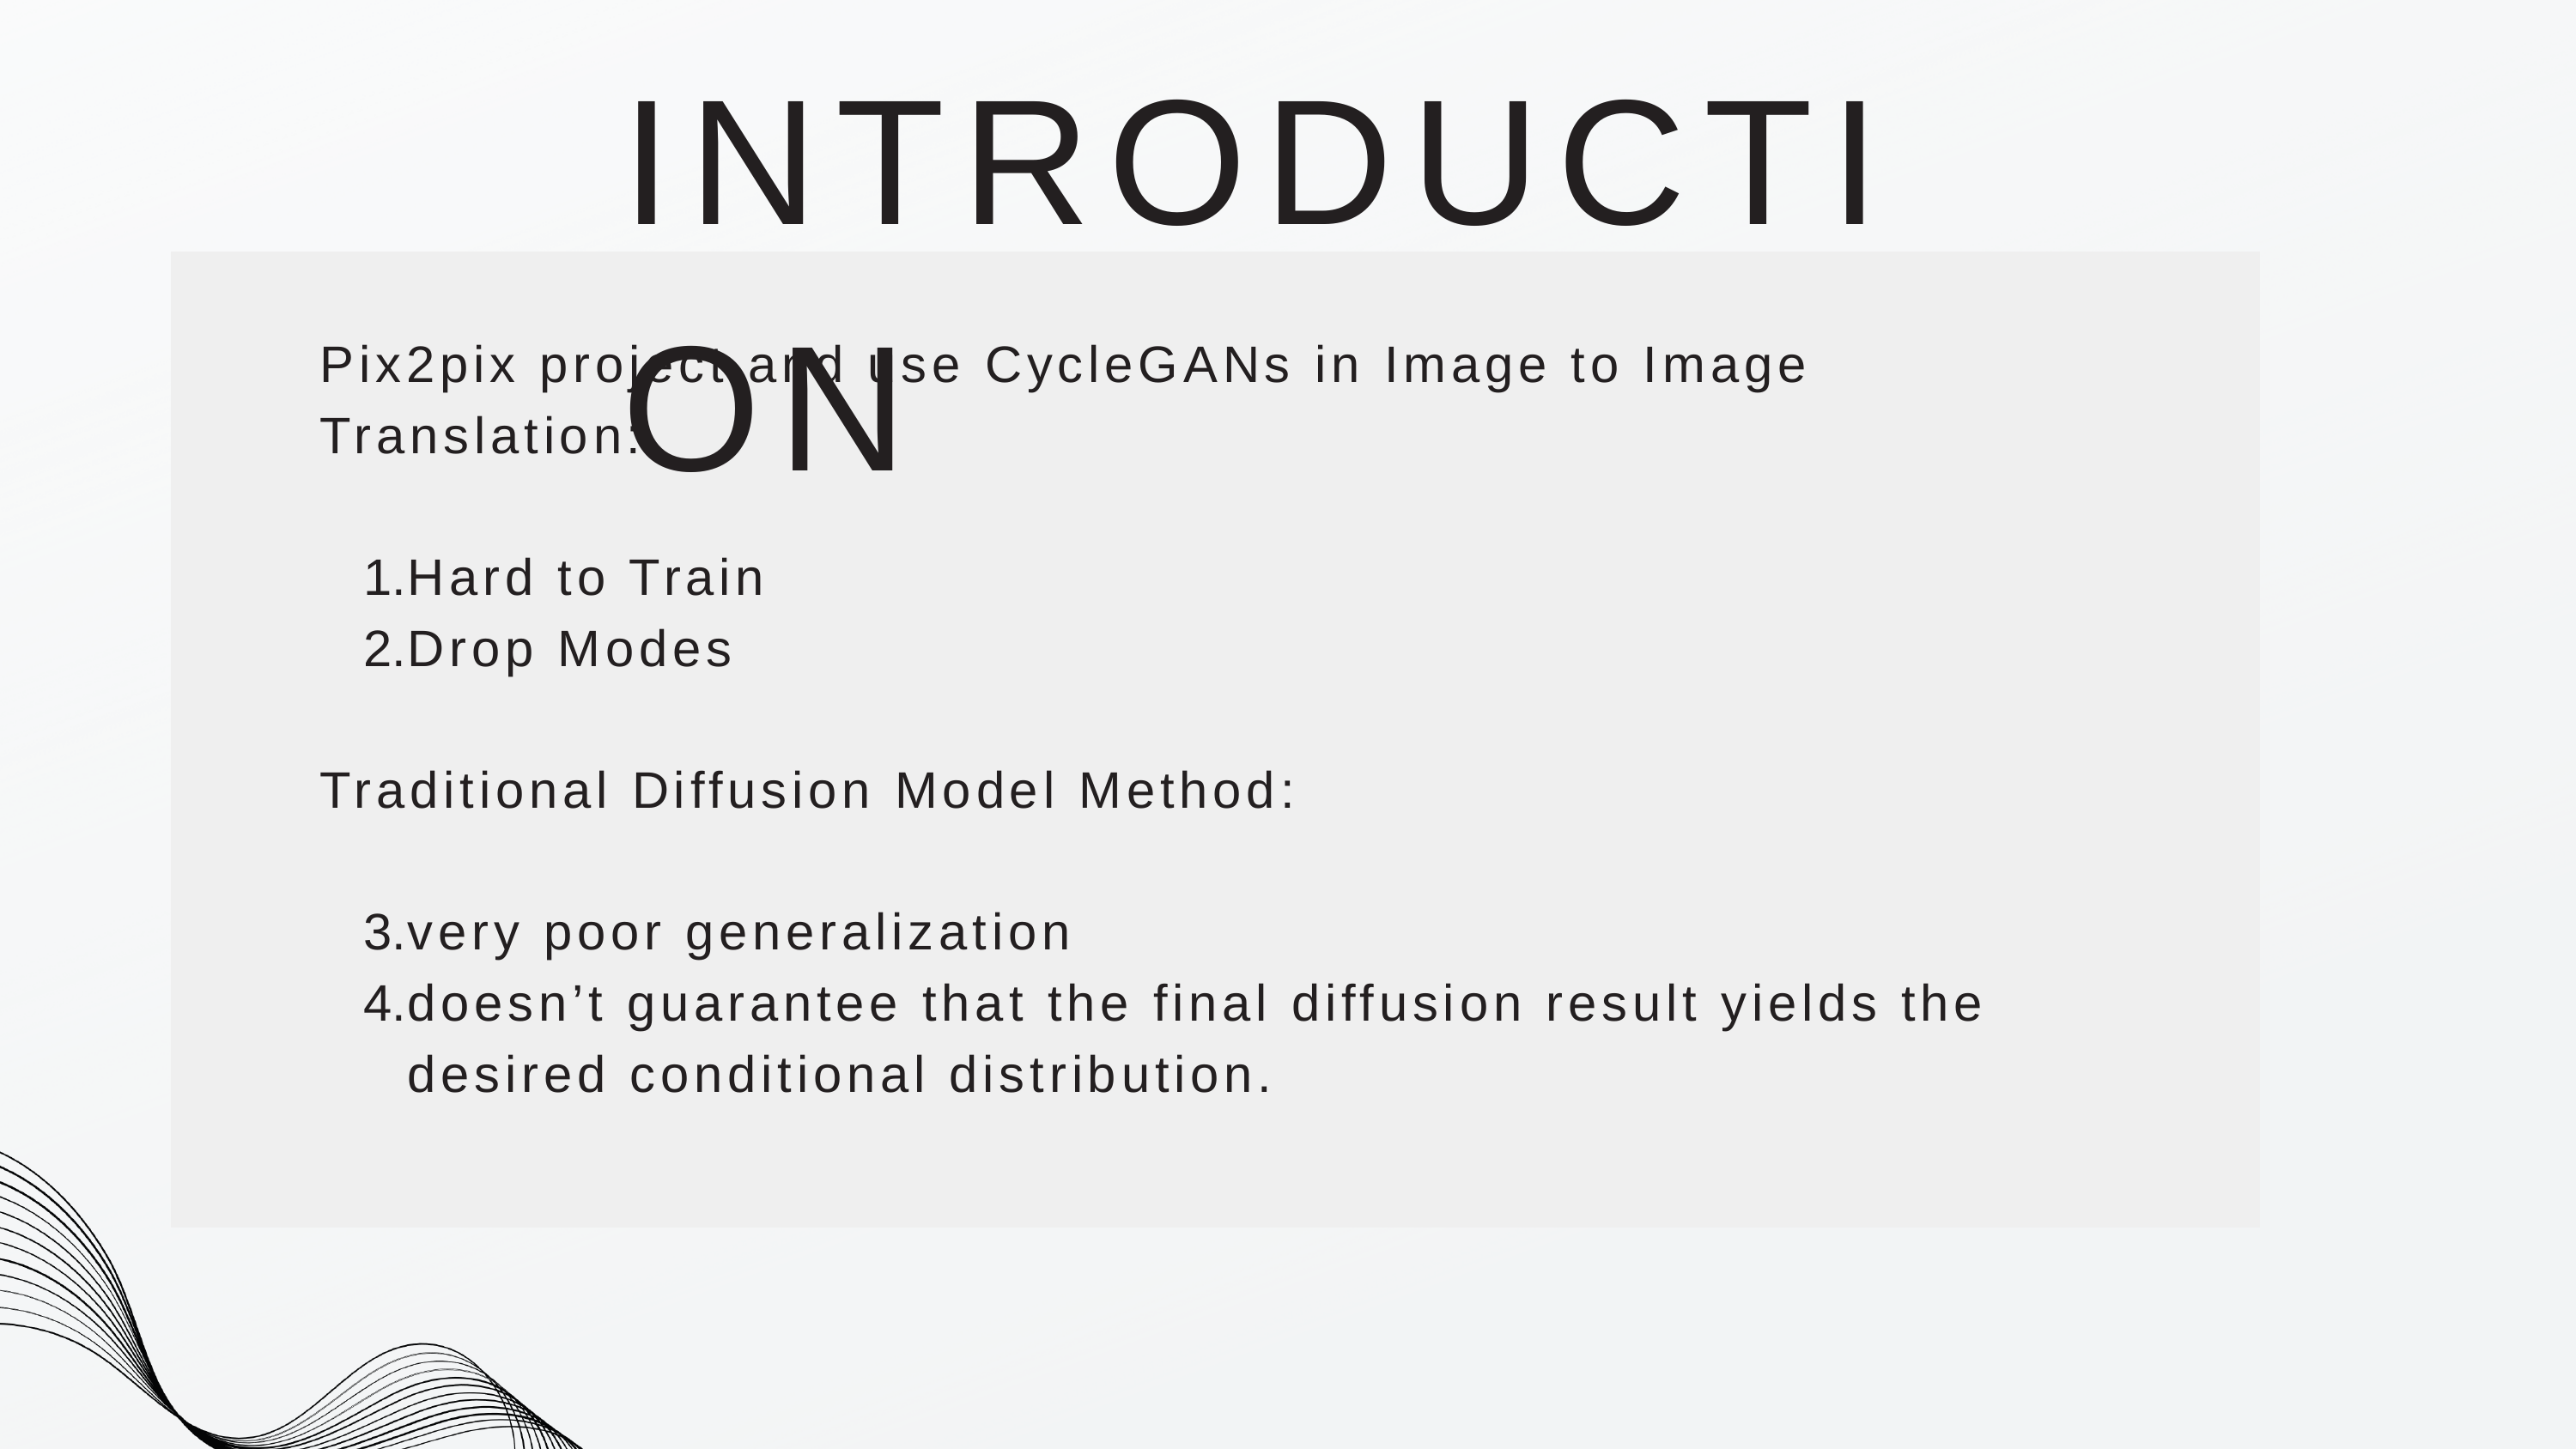

INTRODUCTION

Pix2pix project and use CycleGANs in Image to Image Translation:

Hard to Train
Drop Modes

Traditional Diffusion Model Method:

very poor generalization
doesn’t guarantee that the final diffusion result yields the desired conditional distribution.